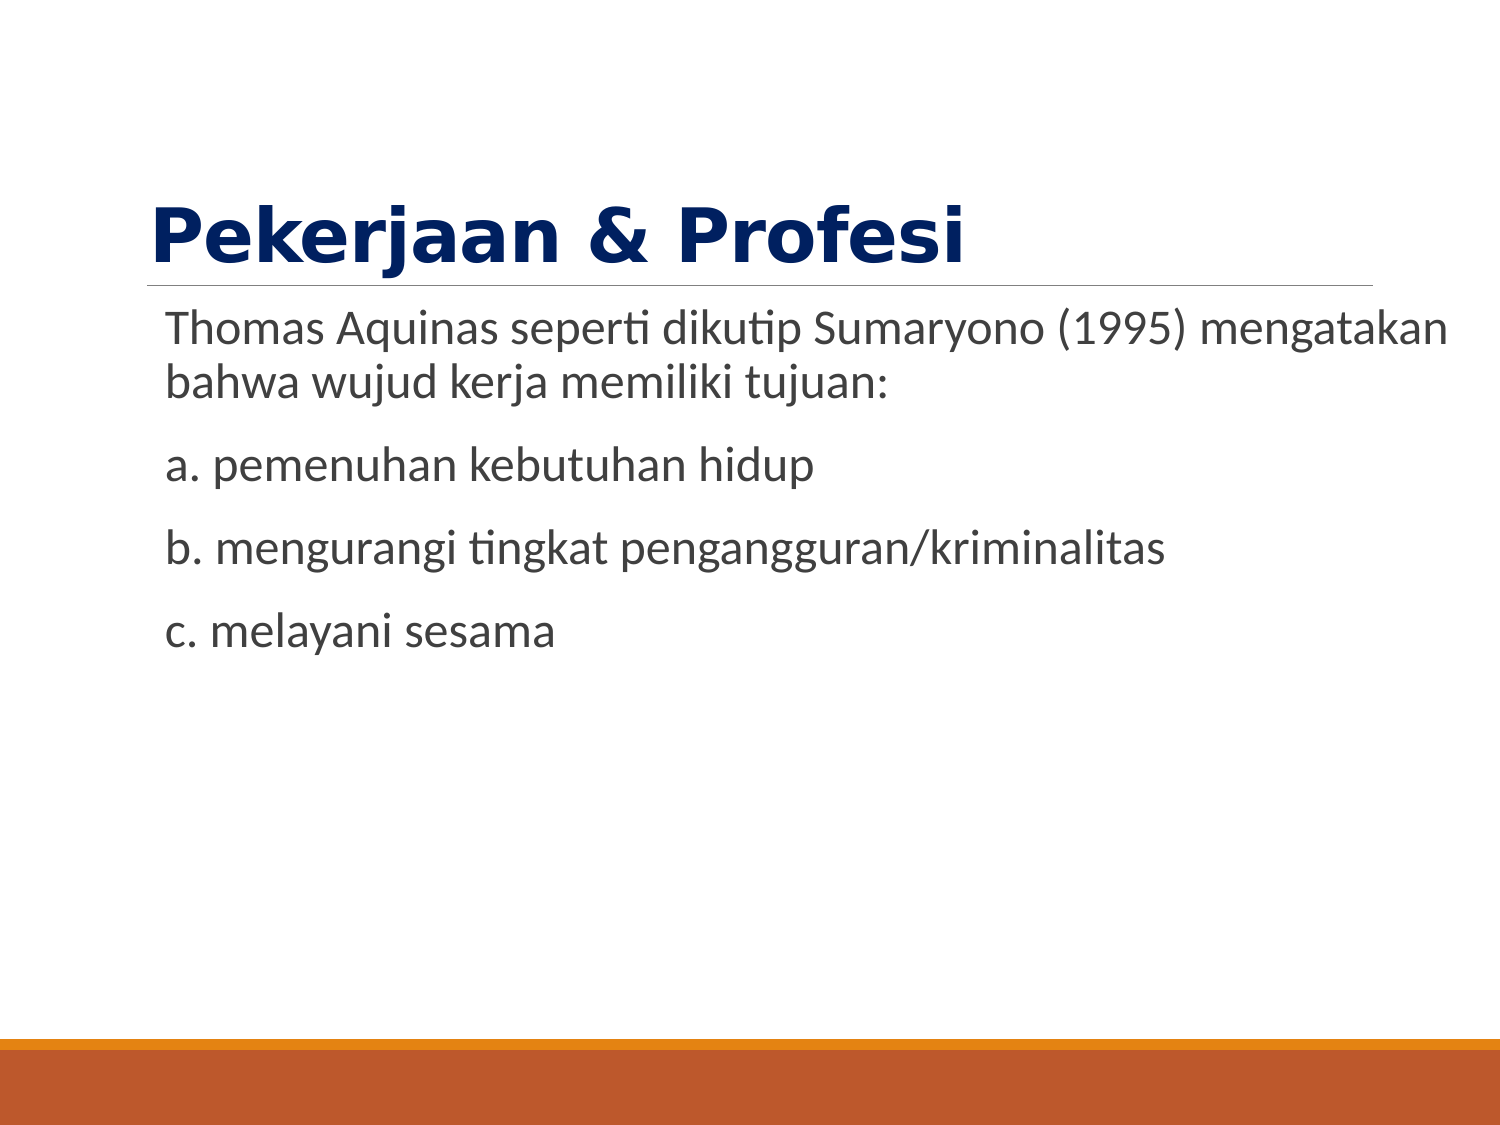

# Pekerjaan & Profesi
Thomas Aquinas seperti dikutip Sumaryono (1995) mengatakan bahwa wujud kerja memiliki tujuan:
	a. pemenuhan kebutuhan hidup
	b. mengurangi tingkat pengangguran/kriminalitas
	c. melayani sesama